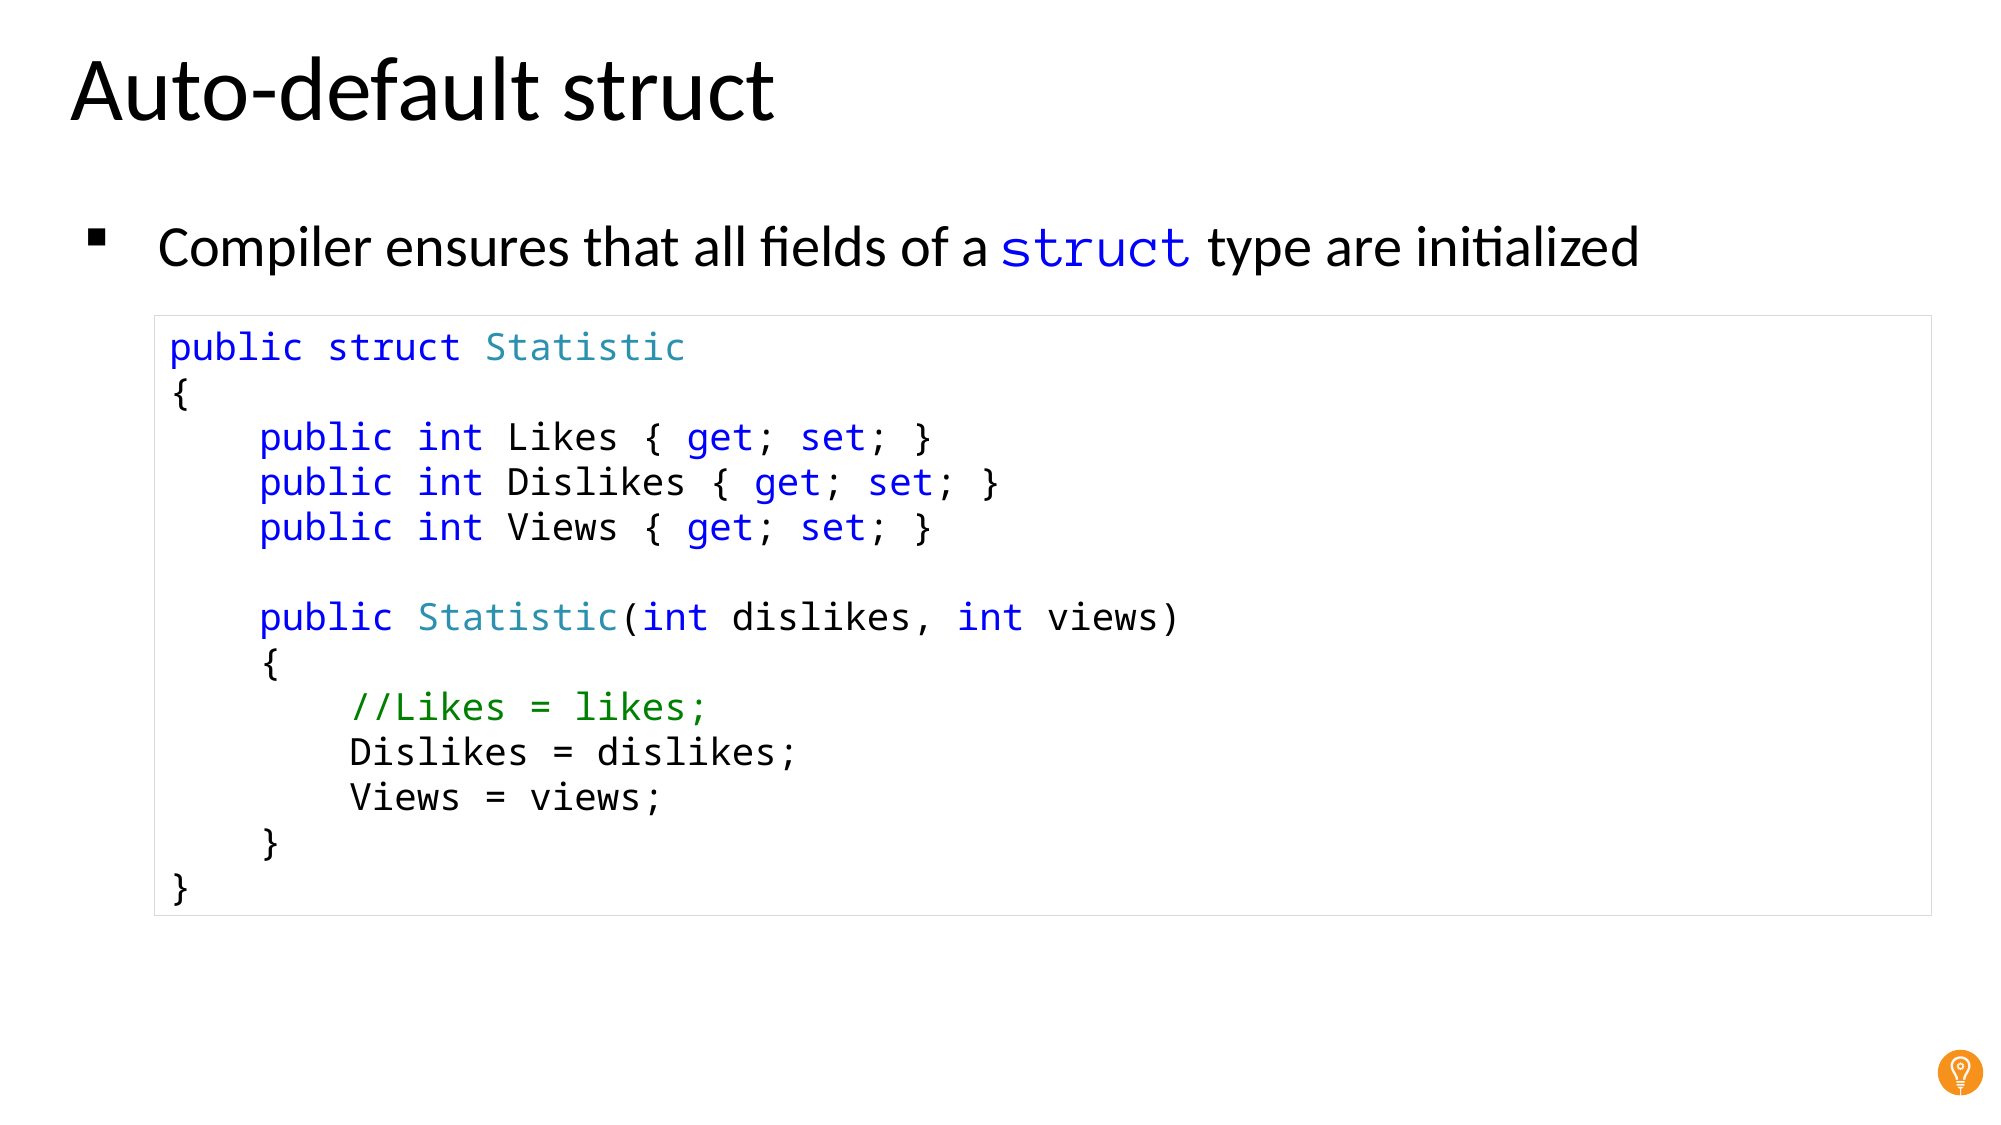

# Auto-default struct
Compiler ensures that all fields of a struct type are initialized
public struct Statistic
{
    public int Likes { get; set; }
    public int Dislikes { get; set; }
    public int Views { get; set; }

    public Statistic(int dislikes, int views)
    {
        //Likes = likes;
        Dislikes = dislikes;
        Views = views;
    }
}